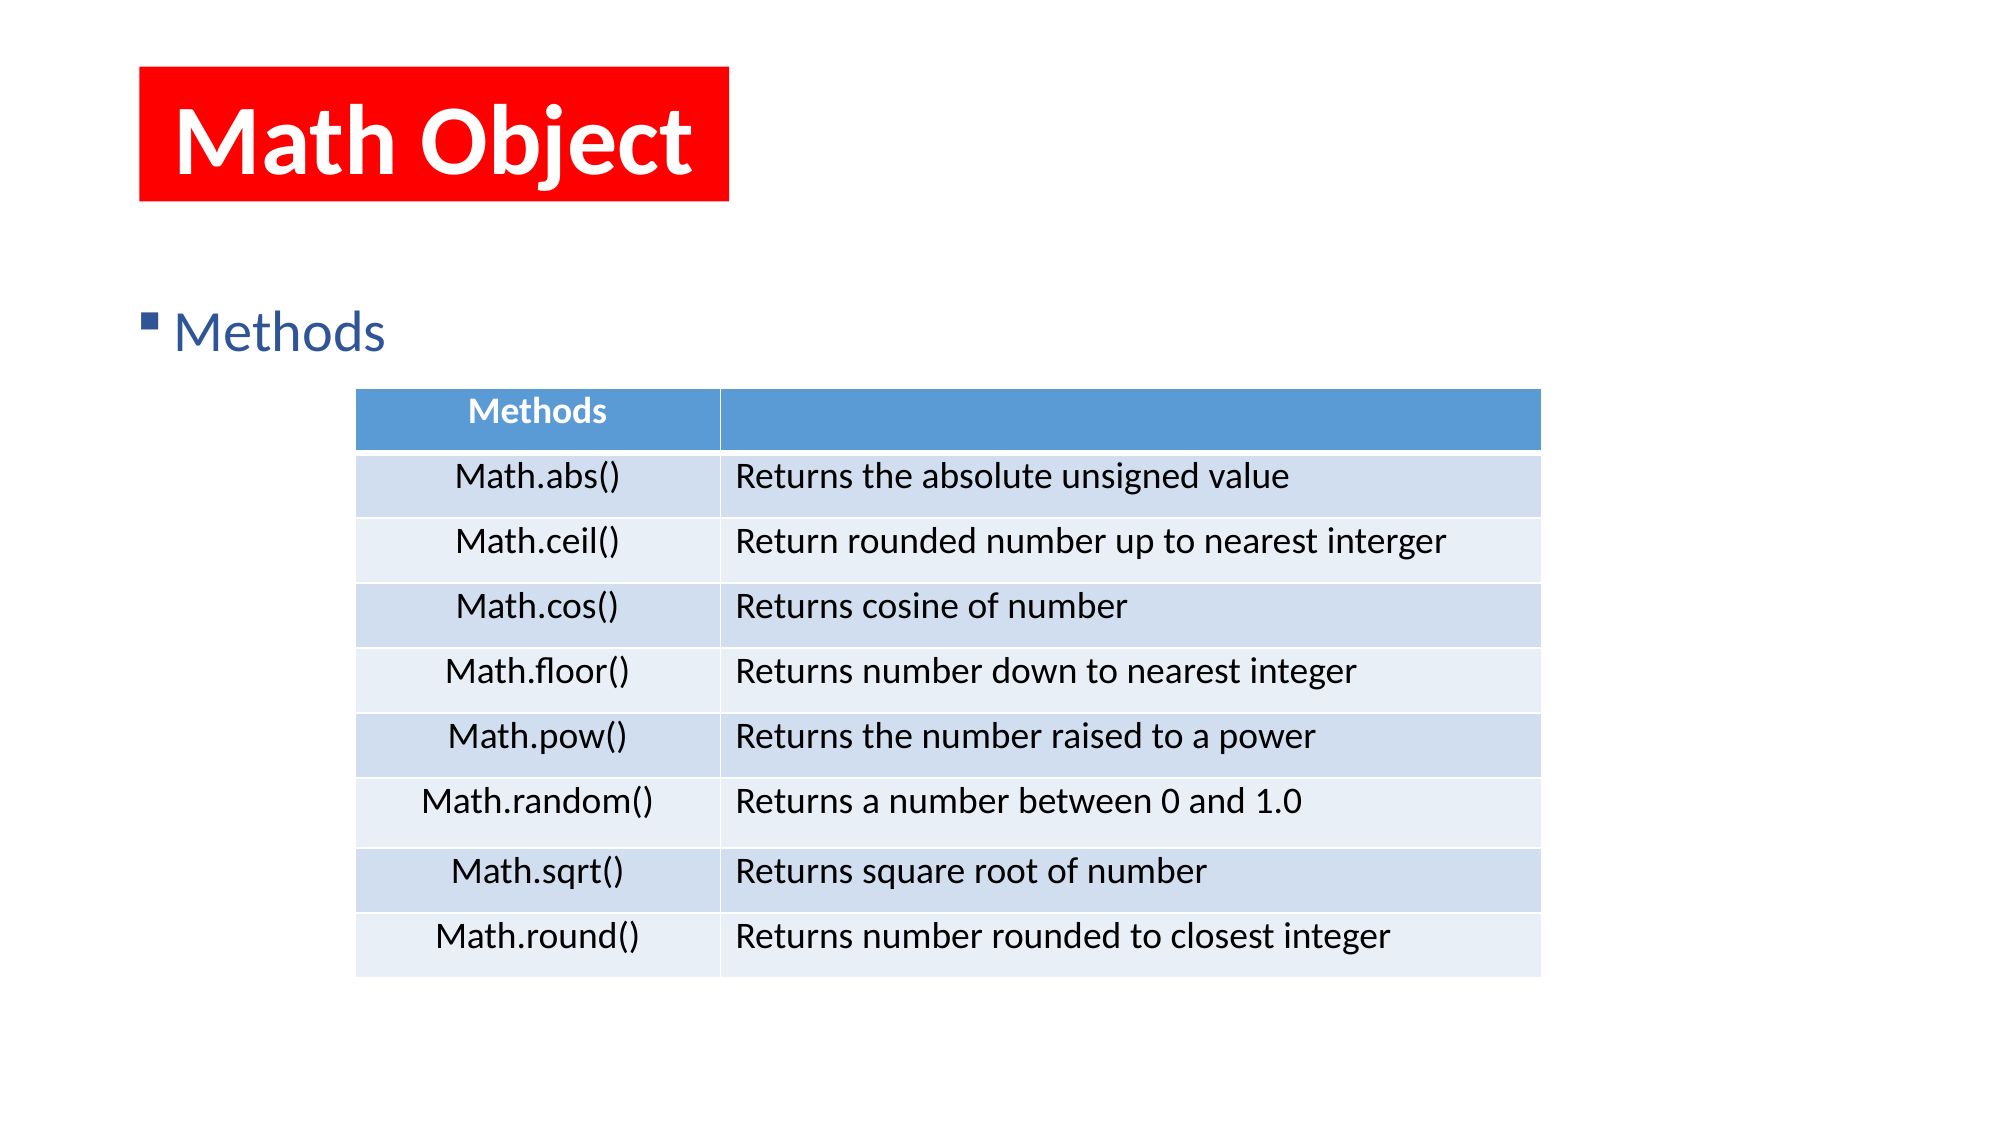

Math Object
Methods
| Methods |  |
| --- | --- |
| Math.abs() | Returns the absolute unsigned value |
| Math.ceil() | Return rounded number up to nearest interger |
| Math.cos() | Returns cosine of number |
| Math.floor() | Returns number down to nearest integer |
| Math.pow() | Returns the number raised to a power |
| Math.random() | Returns a number between 0 and 1.0 |
| Math.sqrt() | Returns square root of number |
| Math.round() | Returns number rounded to closest integer |